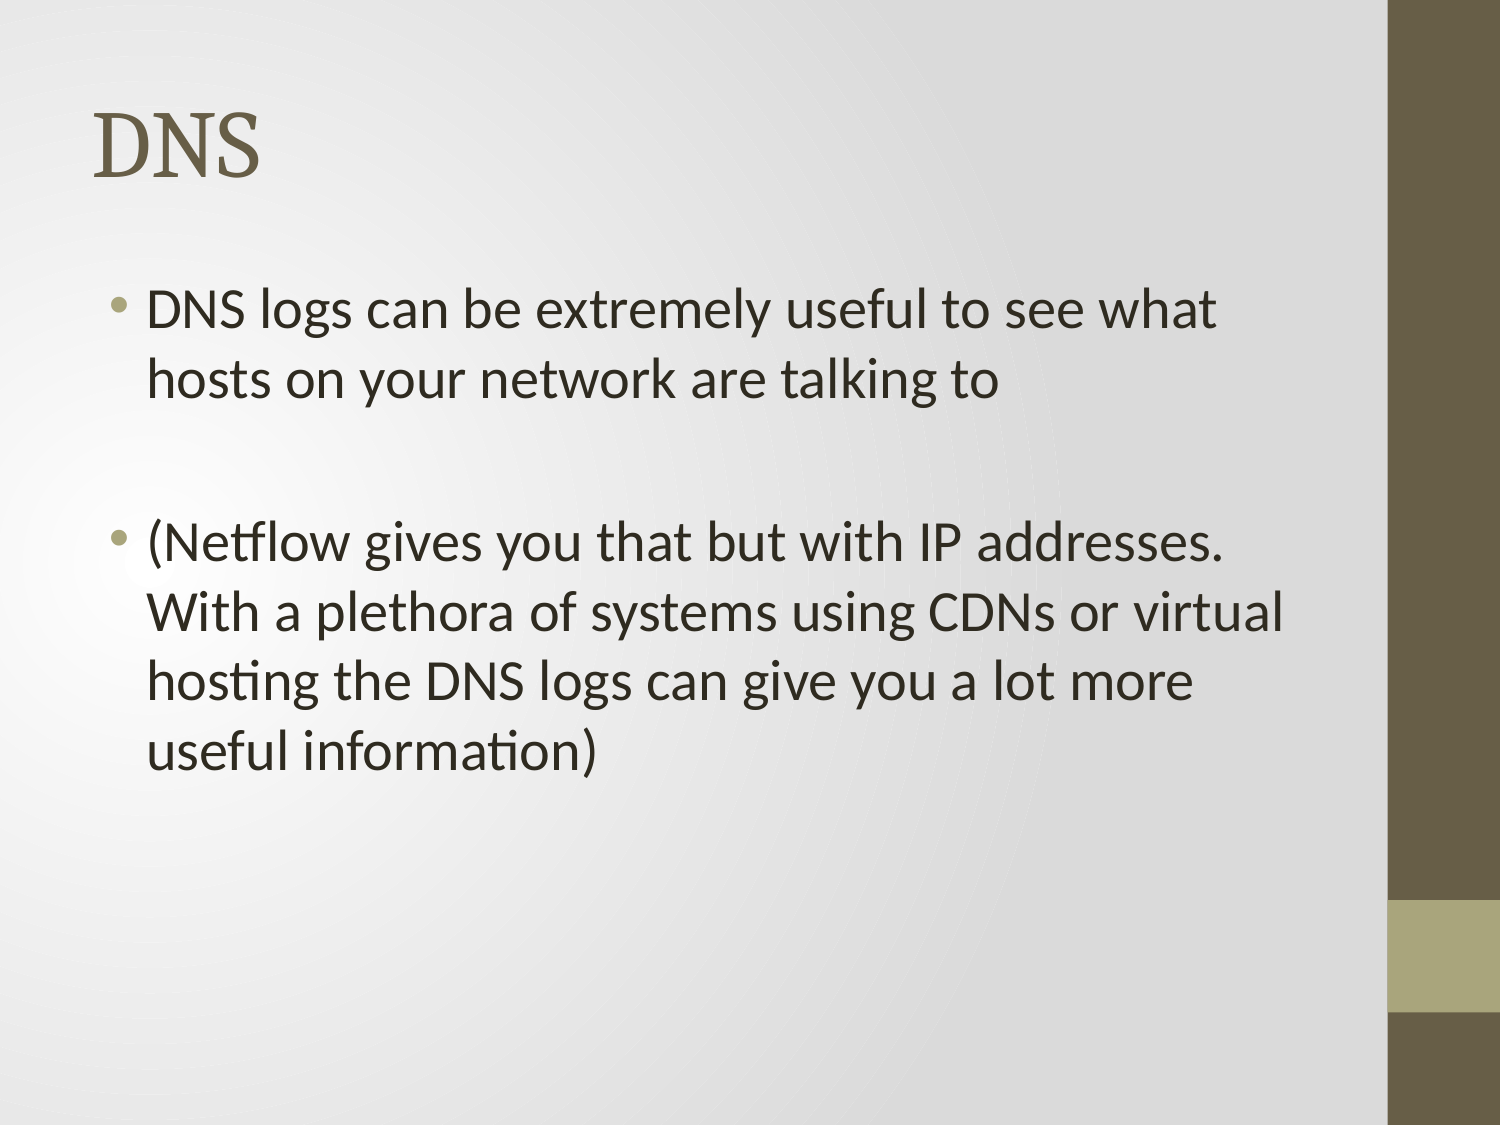

# DNS
DNS logs can be extremely useful to see what hosts on your network are talking to

(Netflow gives you that but with IP addresses.  With a plethora of systems using CDNs or virtual hosting the DNS logs can give you a lot more useful information)